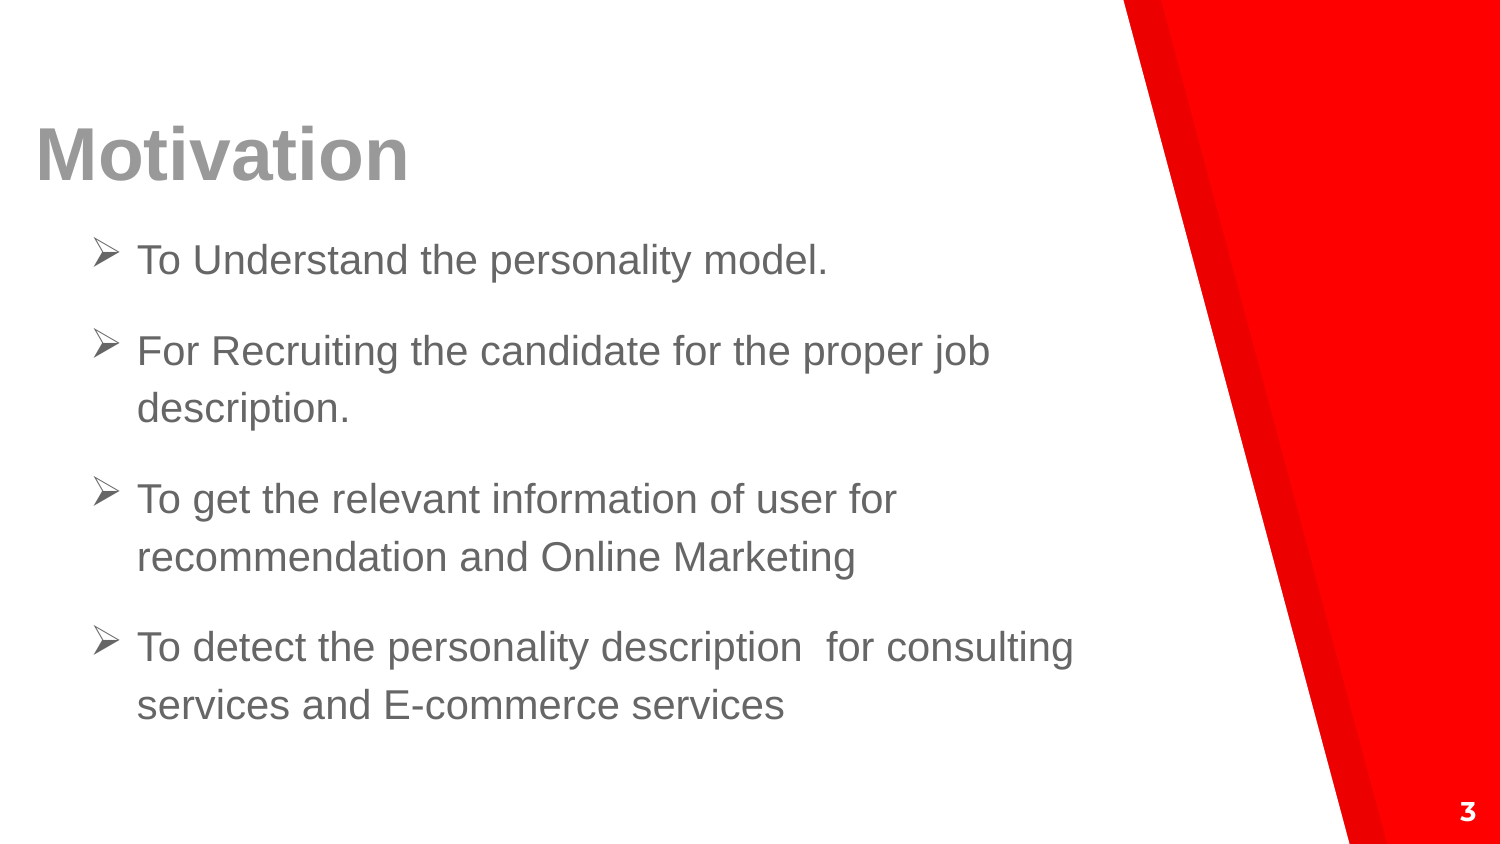

Motivation
To Understand the personality model.
For Recruiting the candidate for the proper job description.
To get the relevant information of user for recommendation and Online Marketing
To detect the personality description  for consulting services and E-commerce services

3